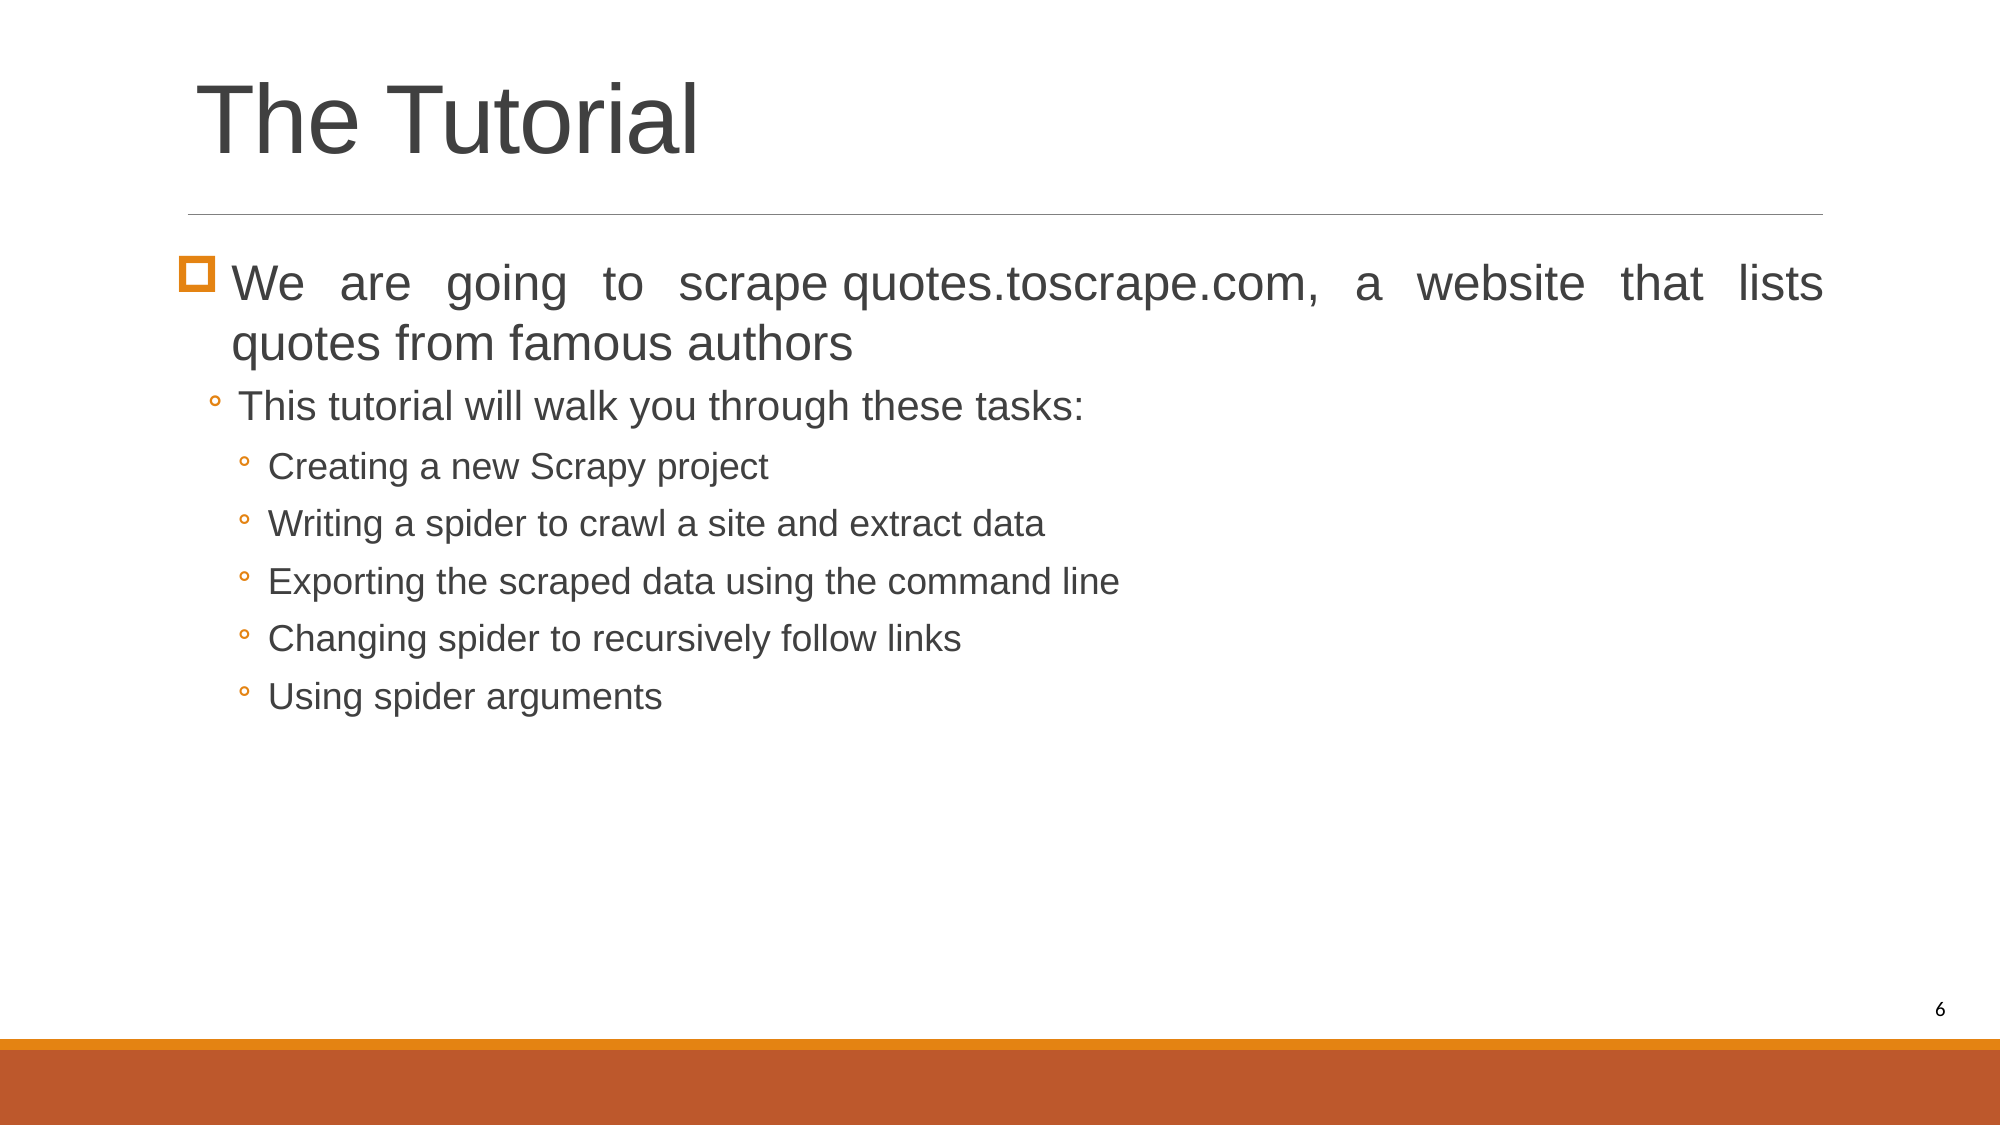

# The Tutorial
We are going to scrape quotes.toscrape.com, a website that lists quotes from famous authors
This tutorial will walk you through these tasks:
Creating a new Scrapy project
Writing a spider to crawl a site and extract data
Exporting the scraped data using the command line
Changing spider to recursively follow links
Using spider arguments